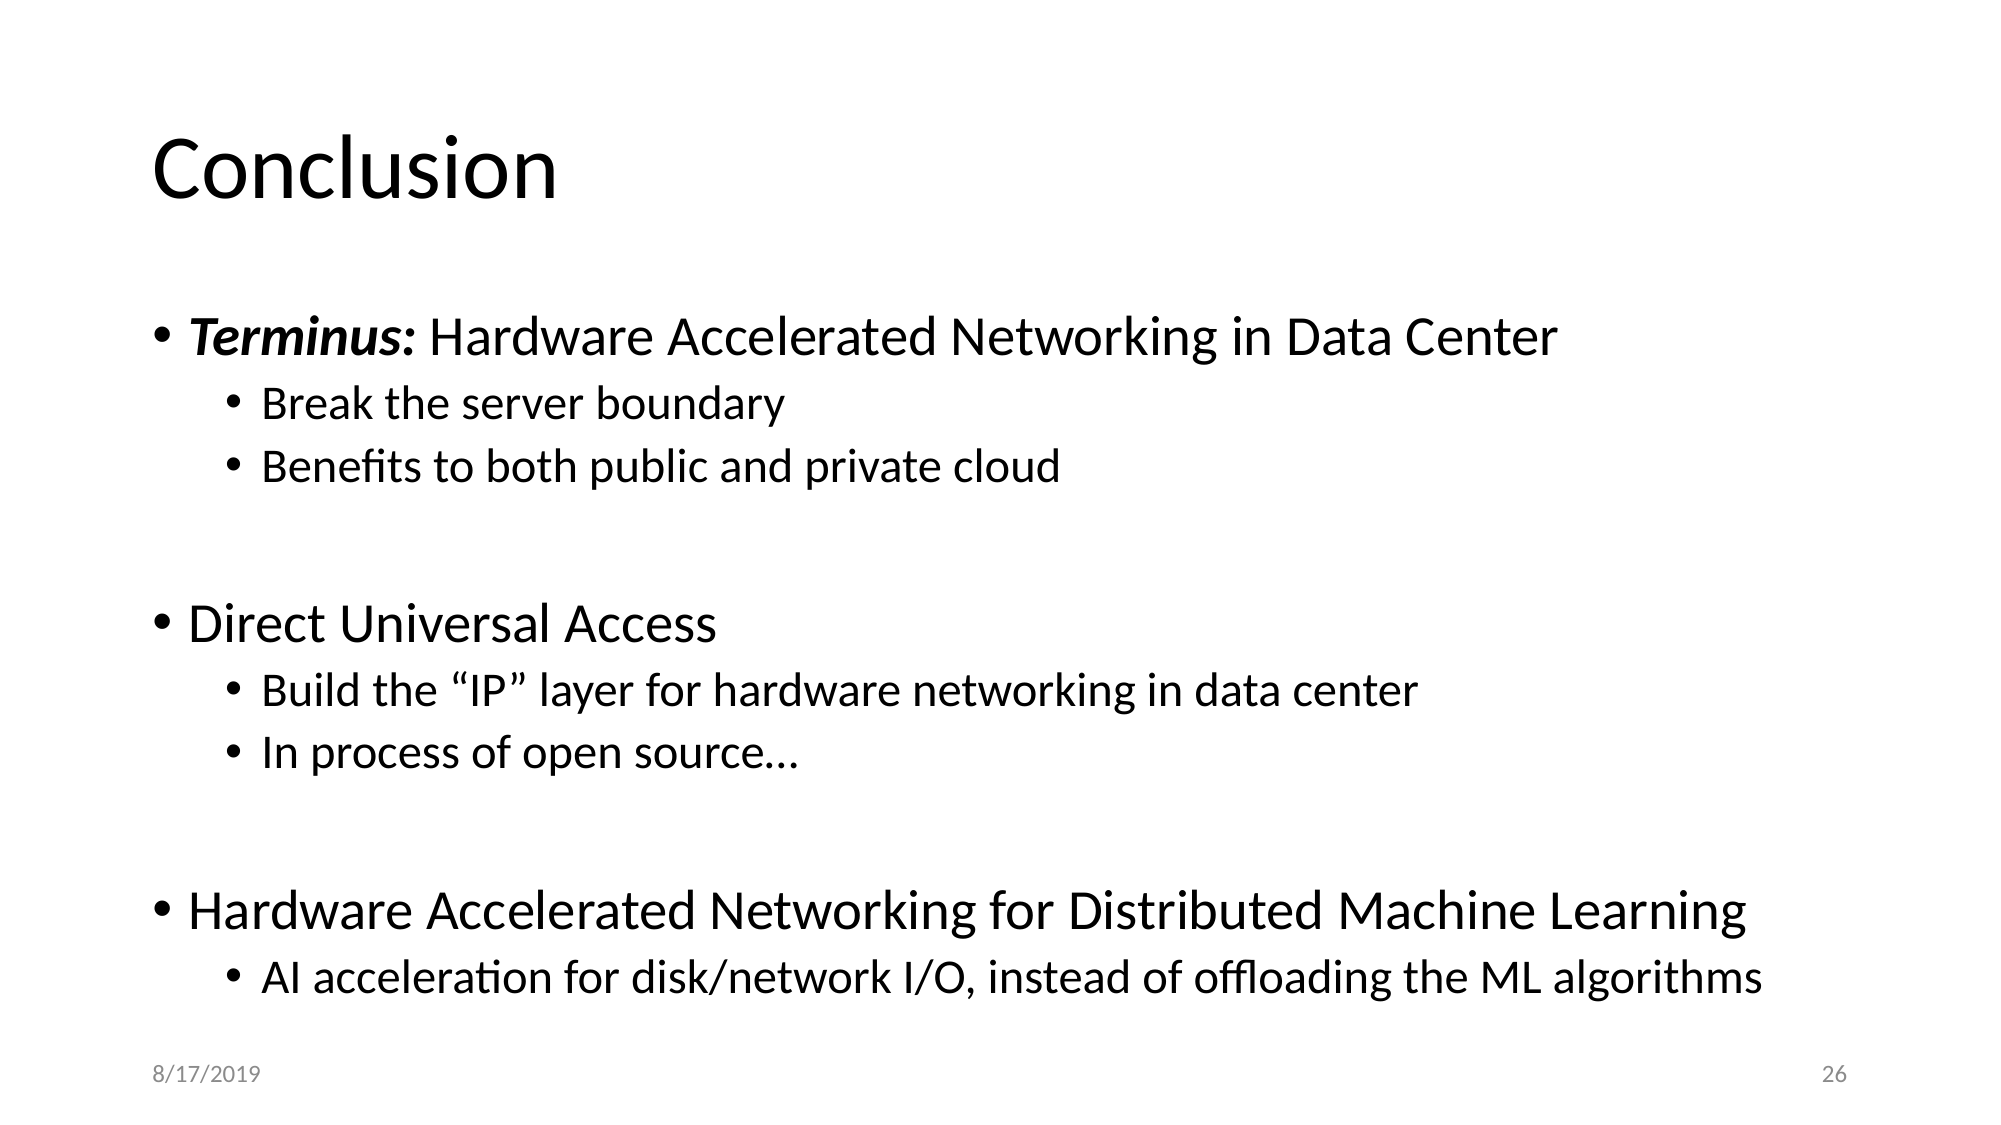

# Conclusion
Terminus: Hardware Accelerated Networking in Data Center
Break the server boundary
Benefits to both public and private cloud

Direct Universal Access
Build the “IP” layer for hardware networking in data center
In process of open source…

Hardware Accelerated Networking for Distributed Machine Learning
AI acceleration for disk/network I/O, instead of offloading the ML algorithms

8/17/2019
26